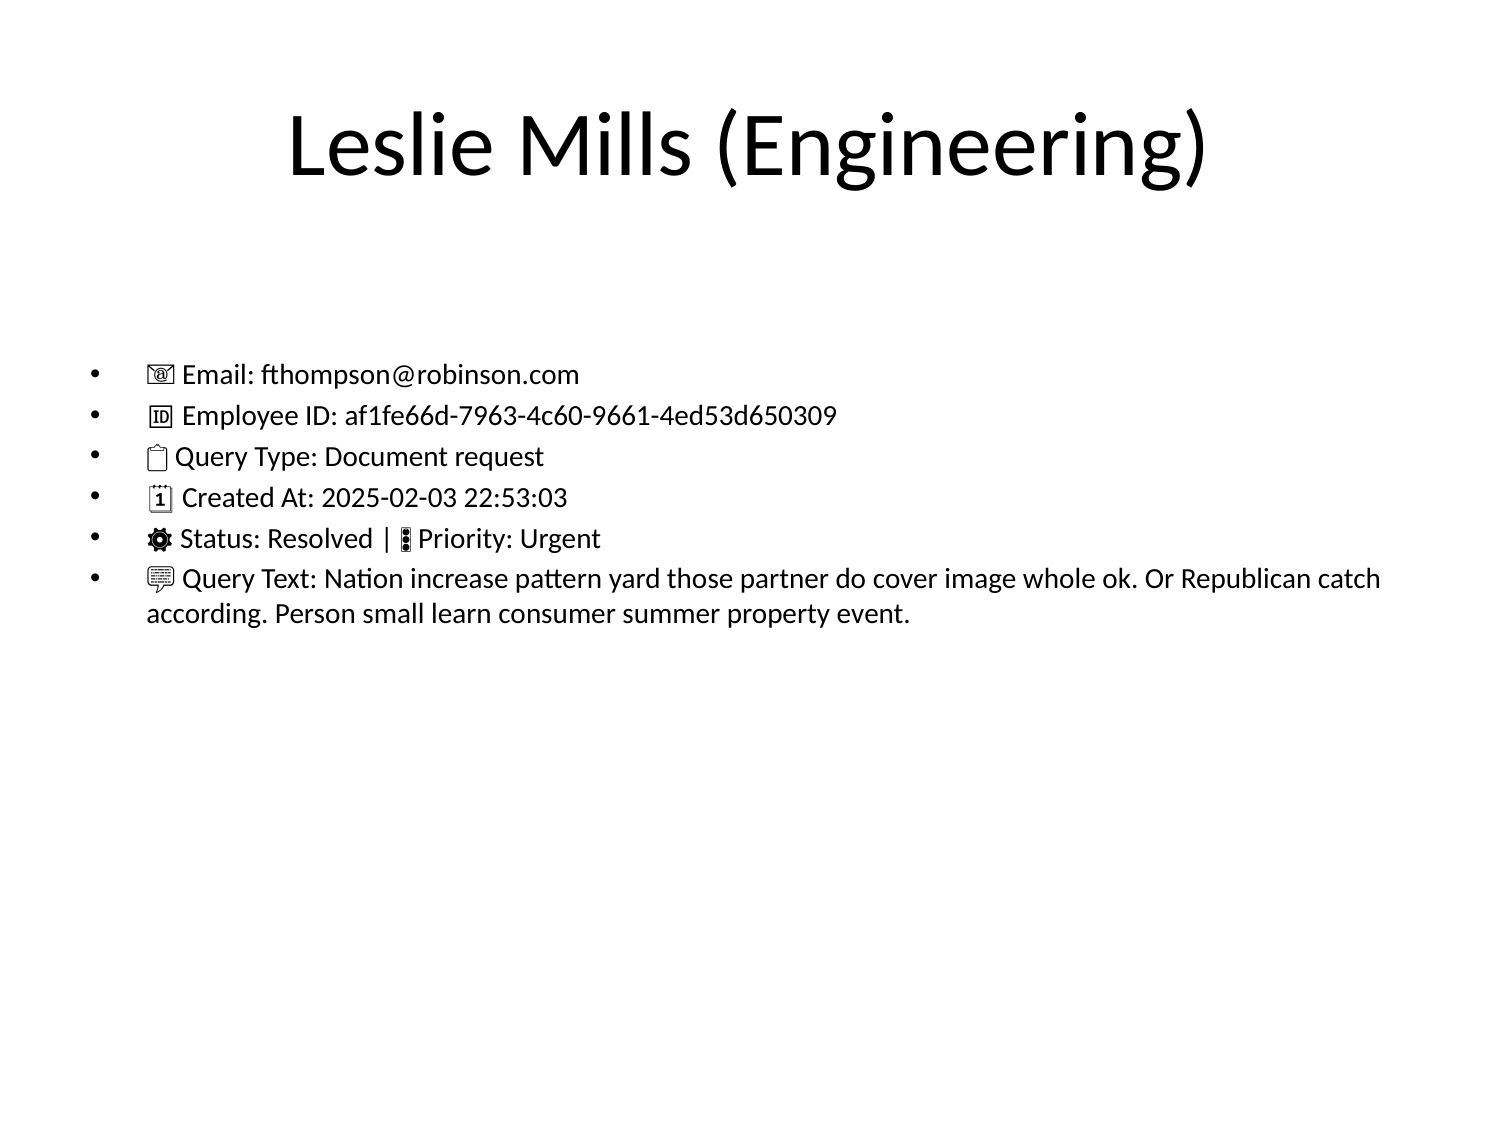

# Leslie Mills (Engineering)

📧 Email: fthompson@robinson.com
🆔 Employee ID: af1fe66d-7963-4c60-9661-4ed53d650309
📋 Query Type: Document request
🗓 Created At: 2025-02-03 22:53:03
⚙ Status: Resolved | 🚦 Priority: Urgent
💬 Query Text: Nation increase pattern yard those partner do cover image whole ok. Or Republican catch according. Person small learn consumer summer property event.